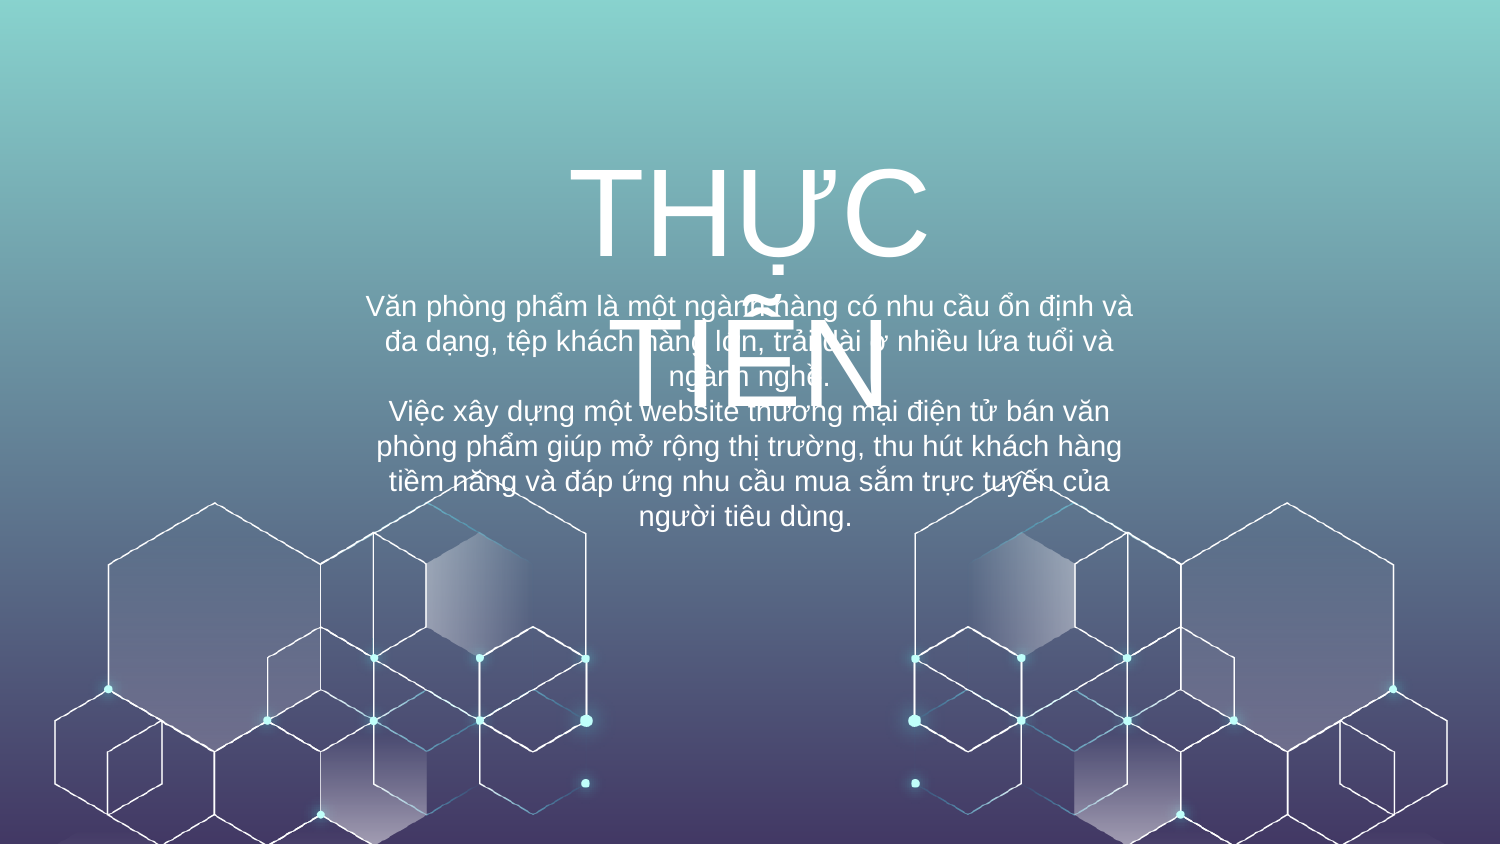

# THỰC TIỄN
Văn phòng phẩm là một ngành hàng có nhu cầu ổn định và đa dạng, tệp khách hàng lớn, trải dài ở nhiều lứa tuổi và ngành nghề.
Việc xây dựng một website thương mại điện tử bán văn phòng phẩm giúp mở rộng thị trường, thu hút khách hàng tiềm năng và đáp ứng nhu cầu mua sắm trực tuyến của người tiêu dùng.